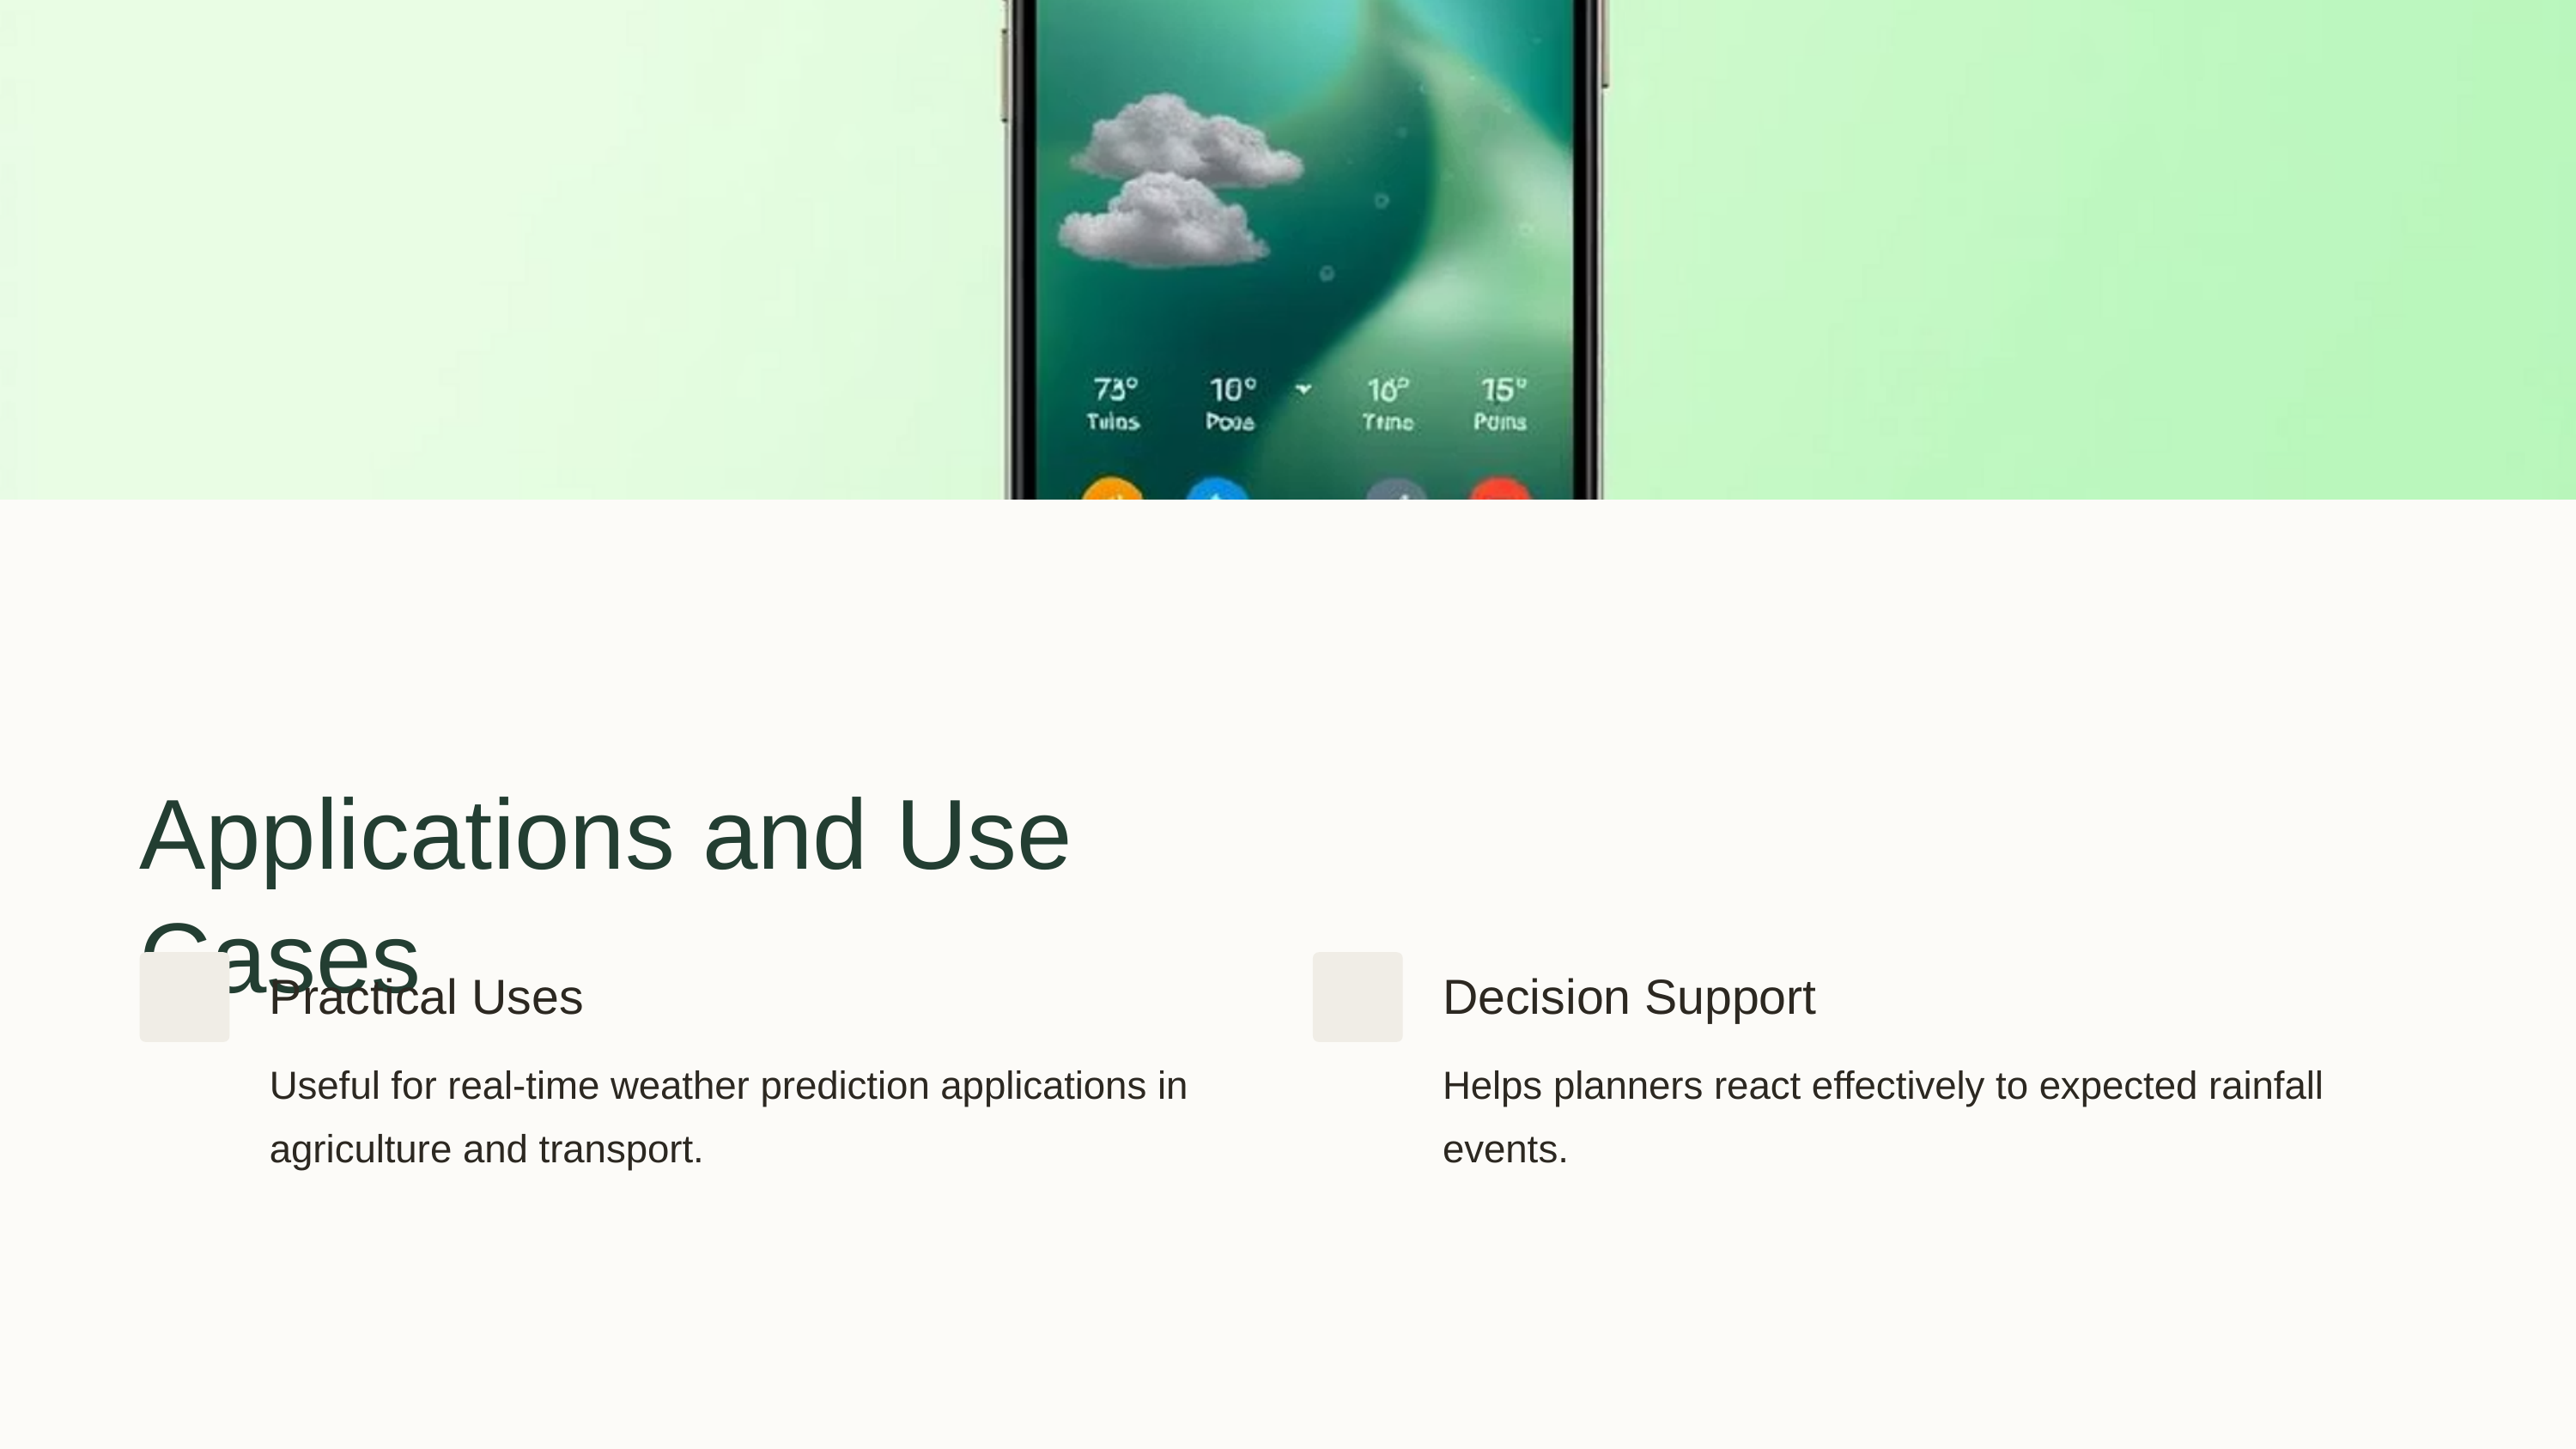

Applications and Use Cases

Practical Uses

Decision Support

Useful for real-time weather prediction applications in agriculture and transport.

Helps planners react effectively to expected rainfall events.